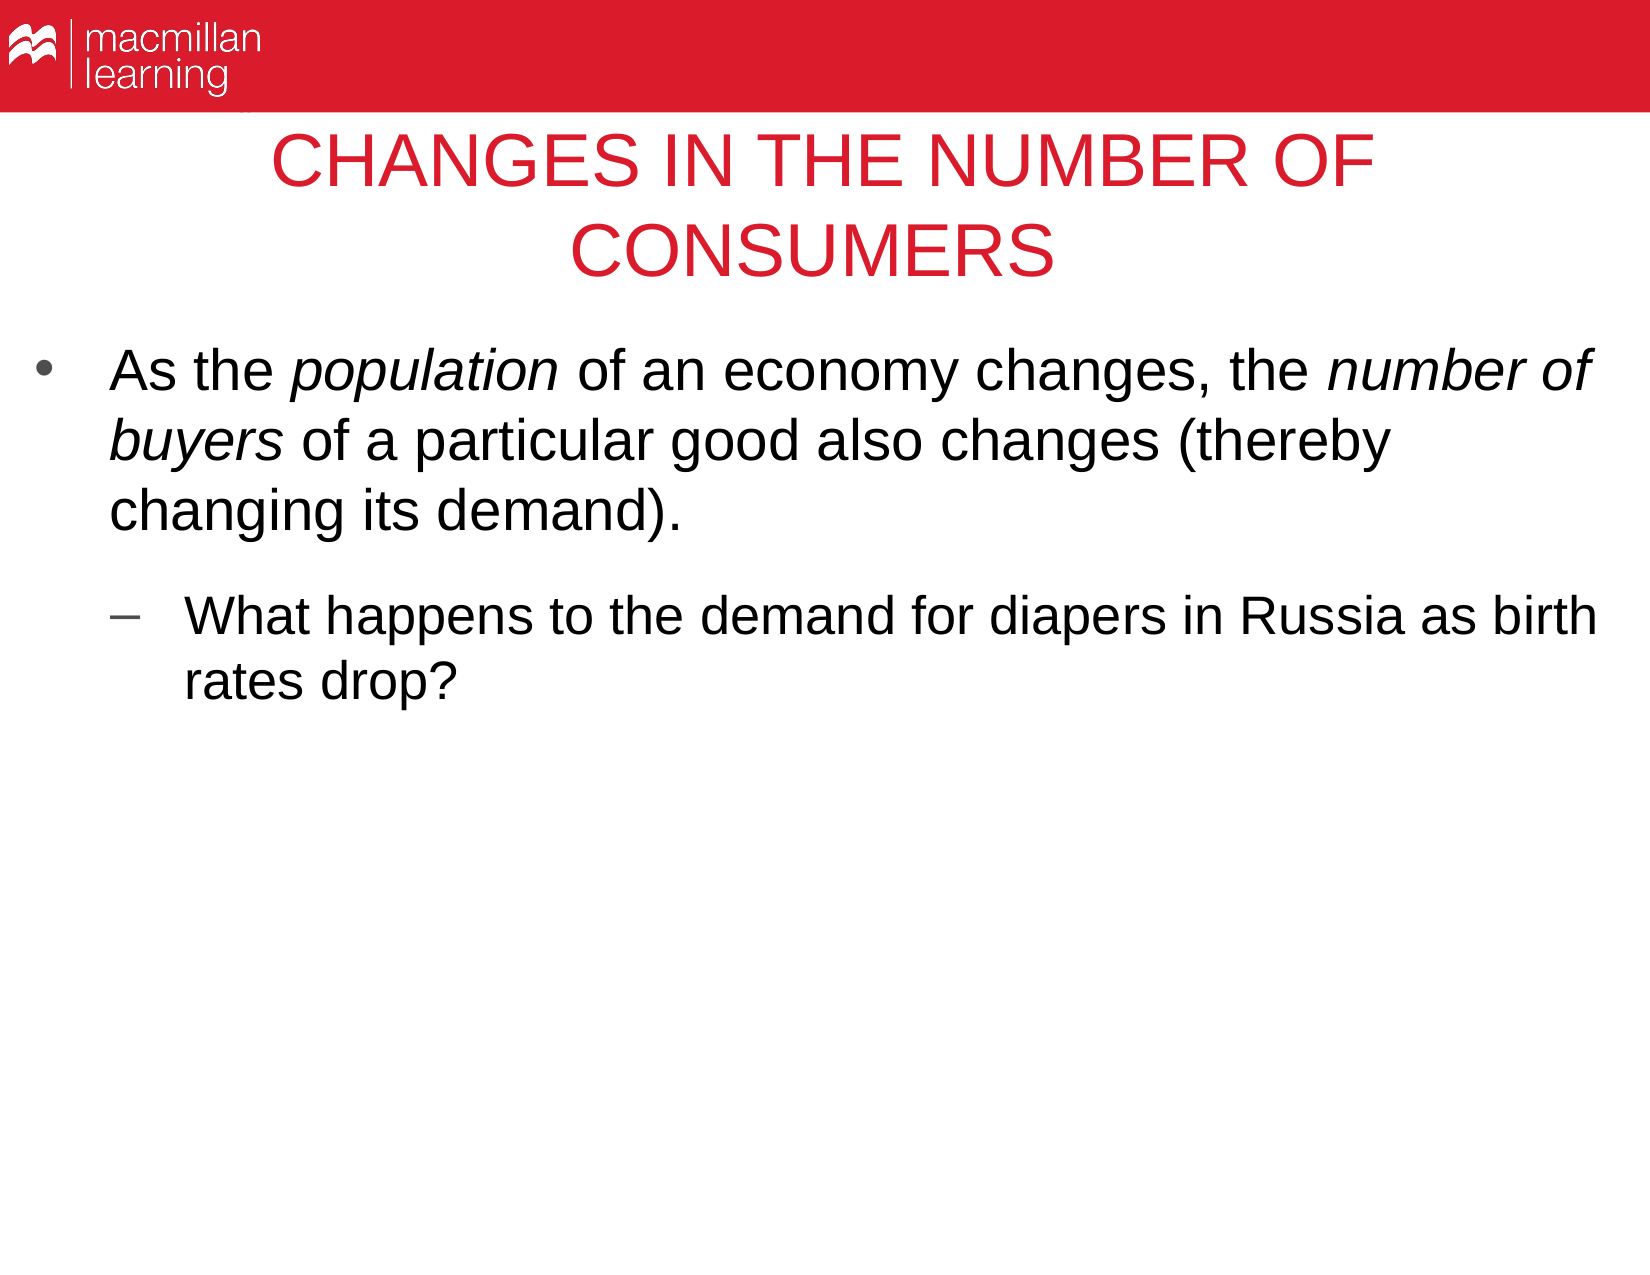

# CHANGES IN THE NUMBER OF CONSUMERS
As the population of an economy changes, the number of buyers of a particular good also changes (thereby changing its demand).
What happens to the demand for diapers in Russia as birth rates drop?